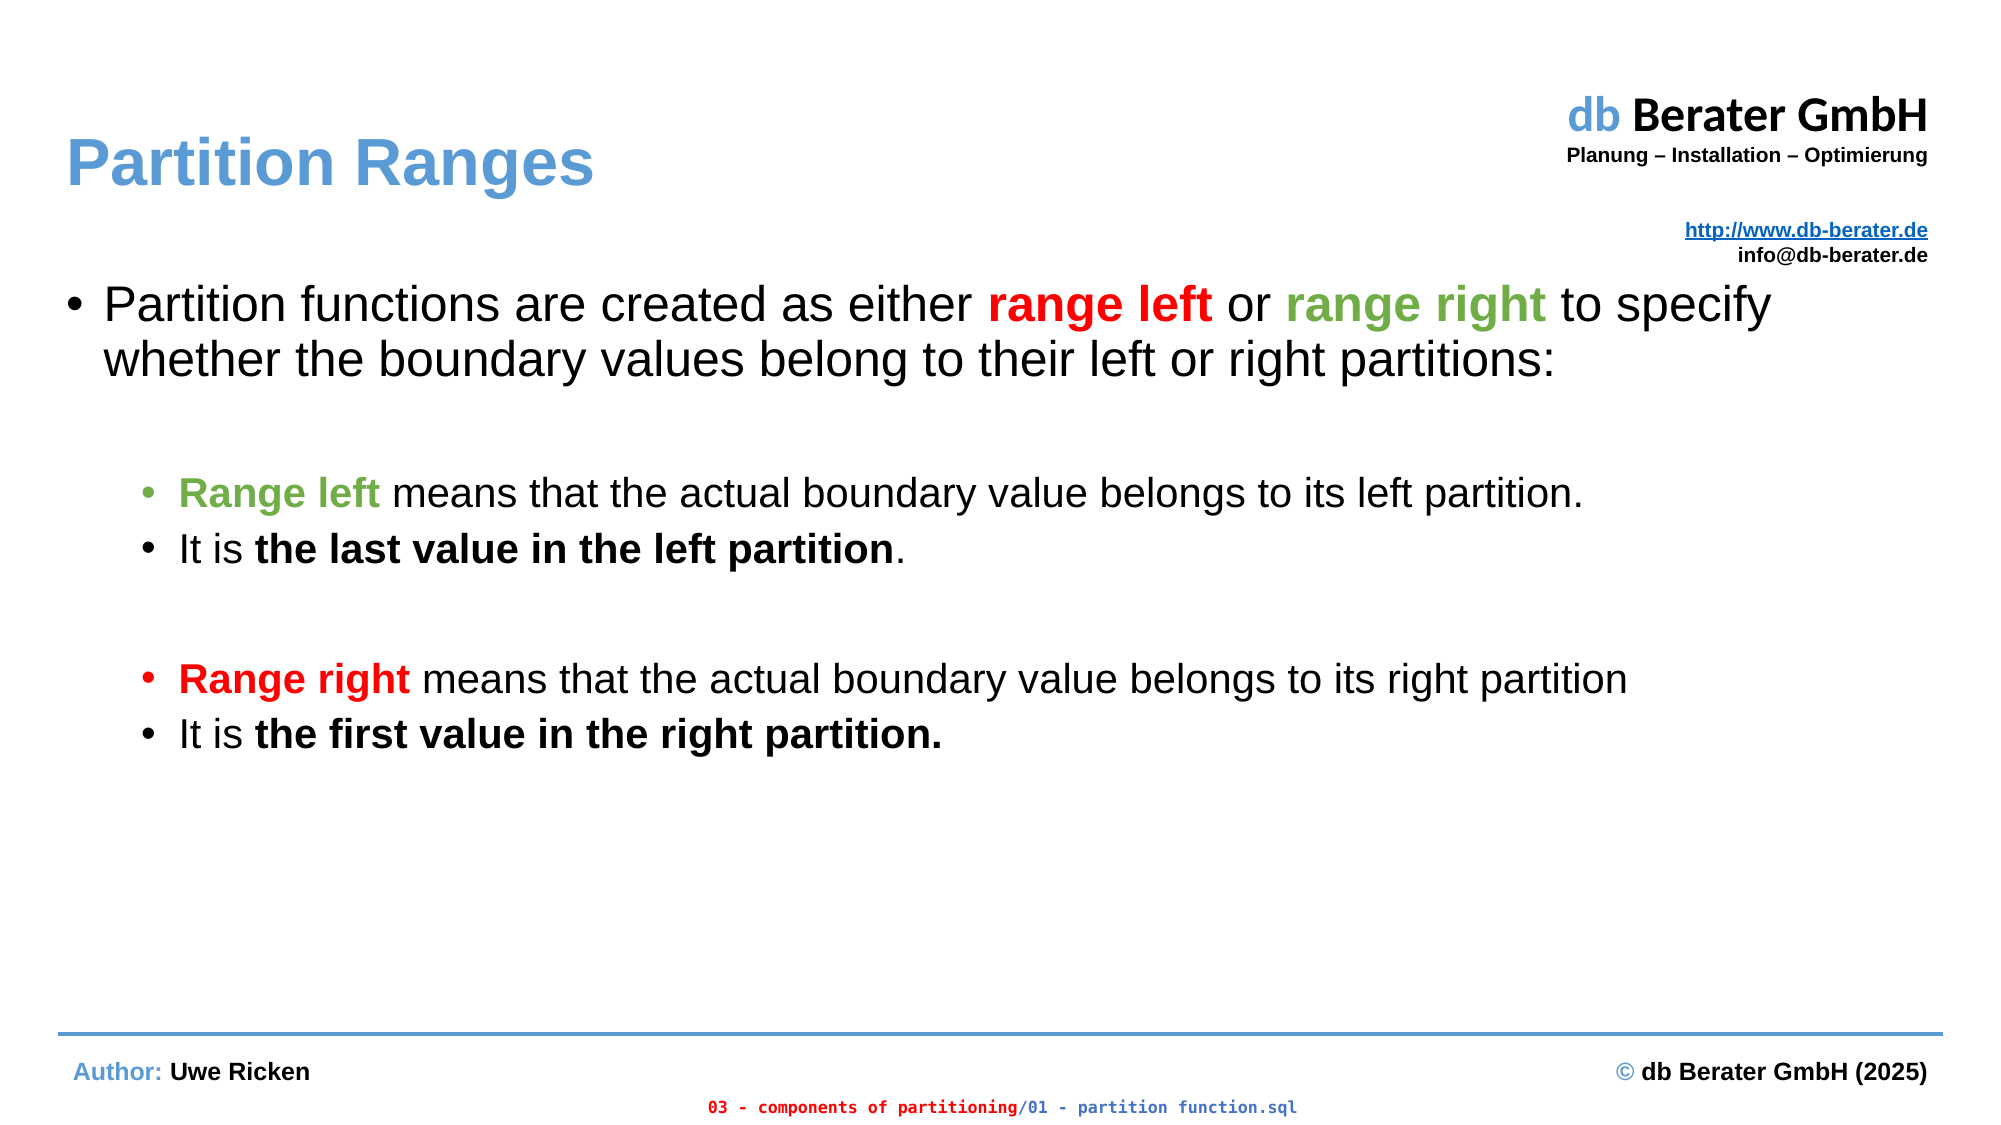

# Partition Ranges
Partition functions are created as either range left or range right to specify whether the boundary values belong to their left or right partitions:

Range left means that the actual boundary value belongs to its left partition.
It is the last value in the left partition.

Range right means that the actual boundary value belongs to its right partition
It is the first value in the right partition.
03 - components of partitioning/01 - partition function.sql